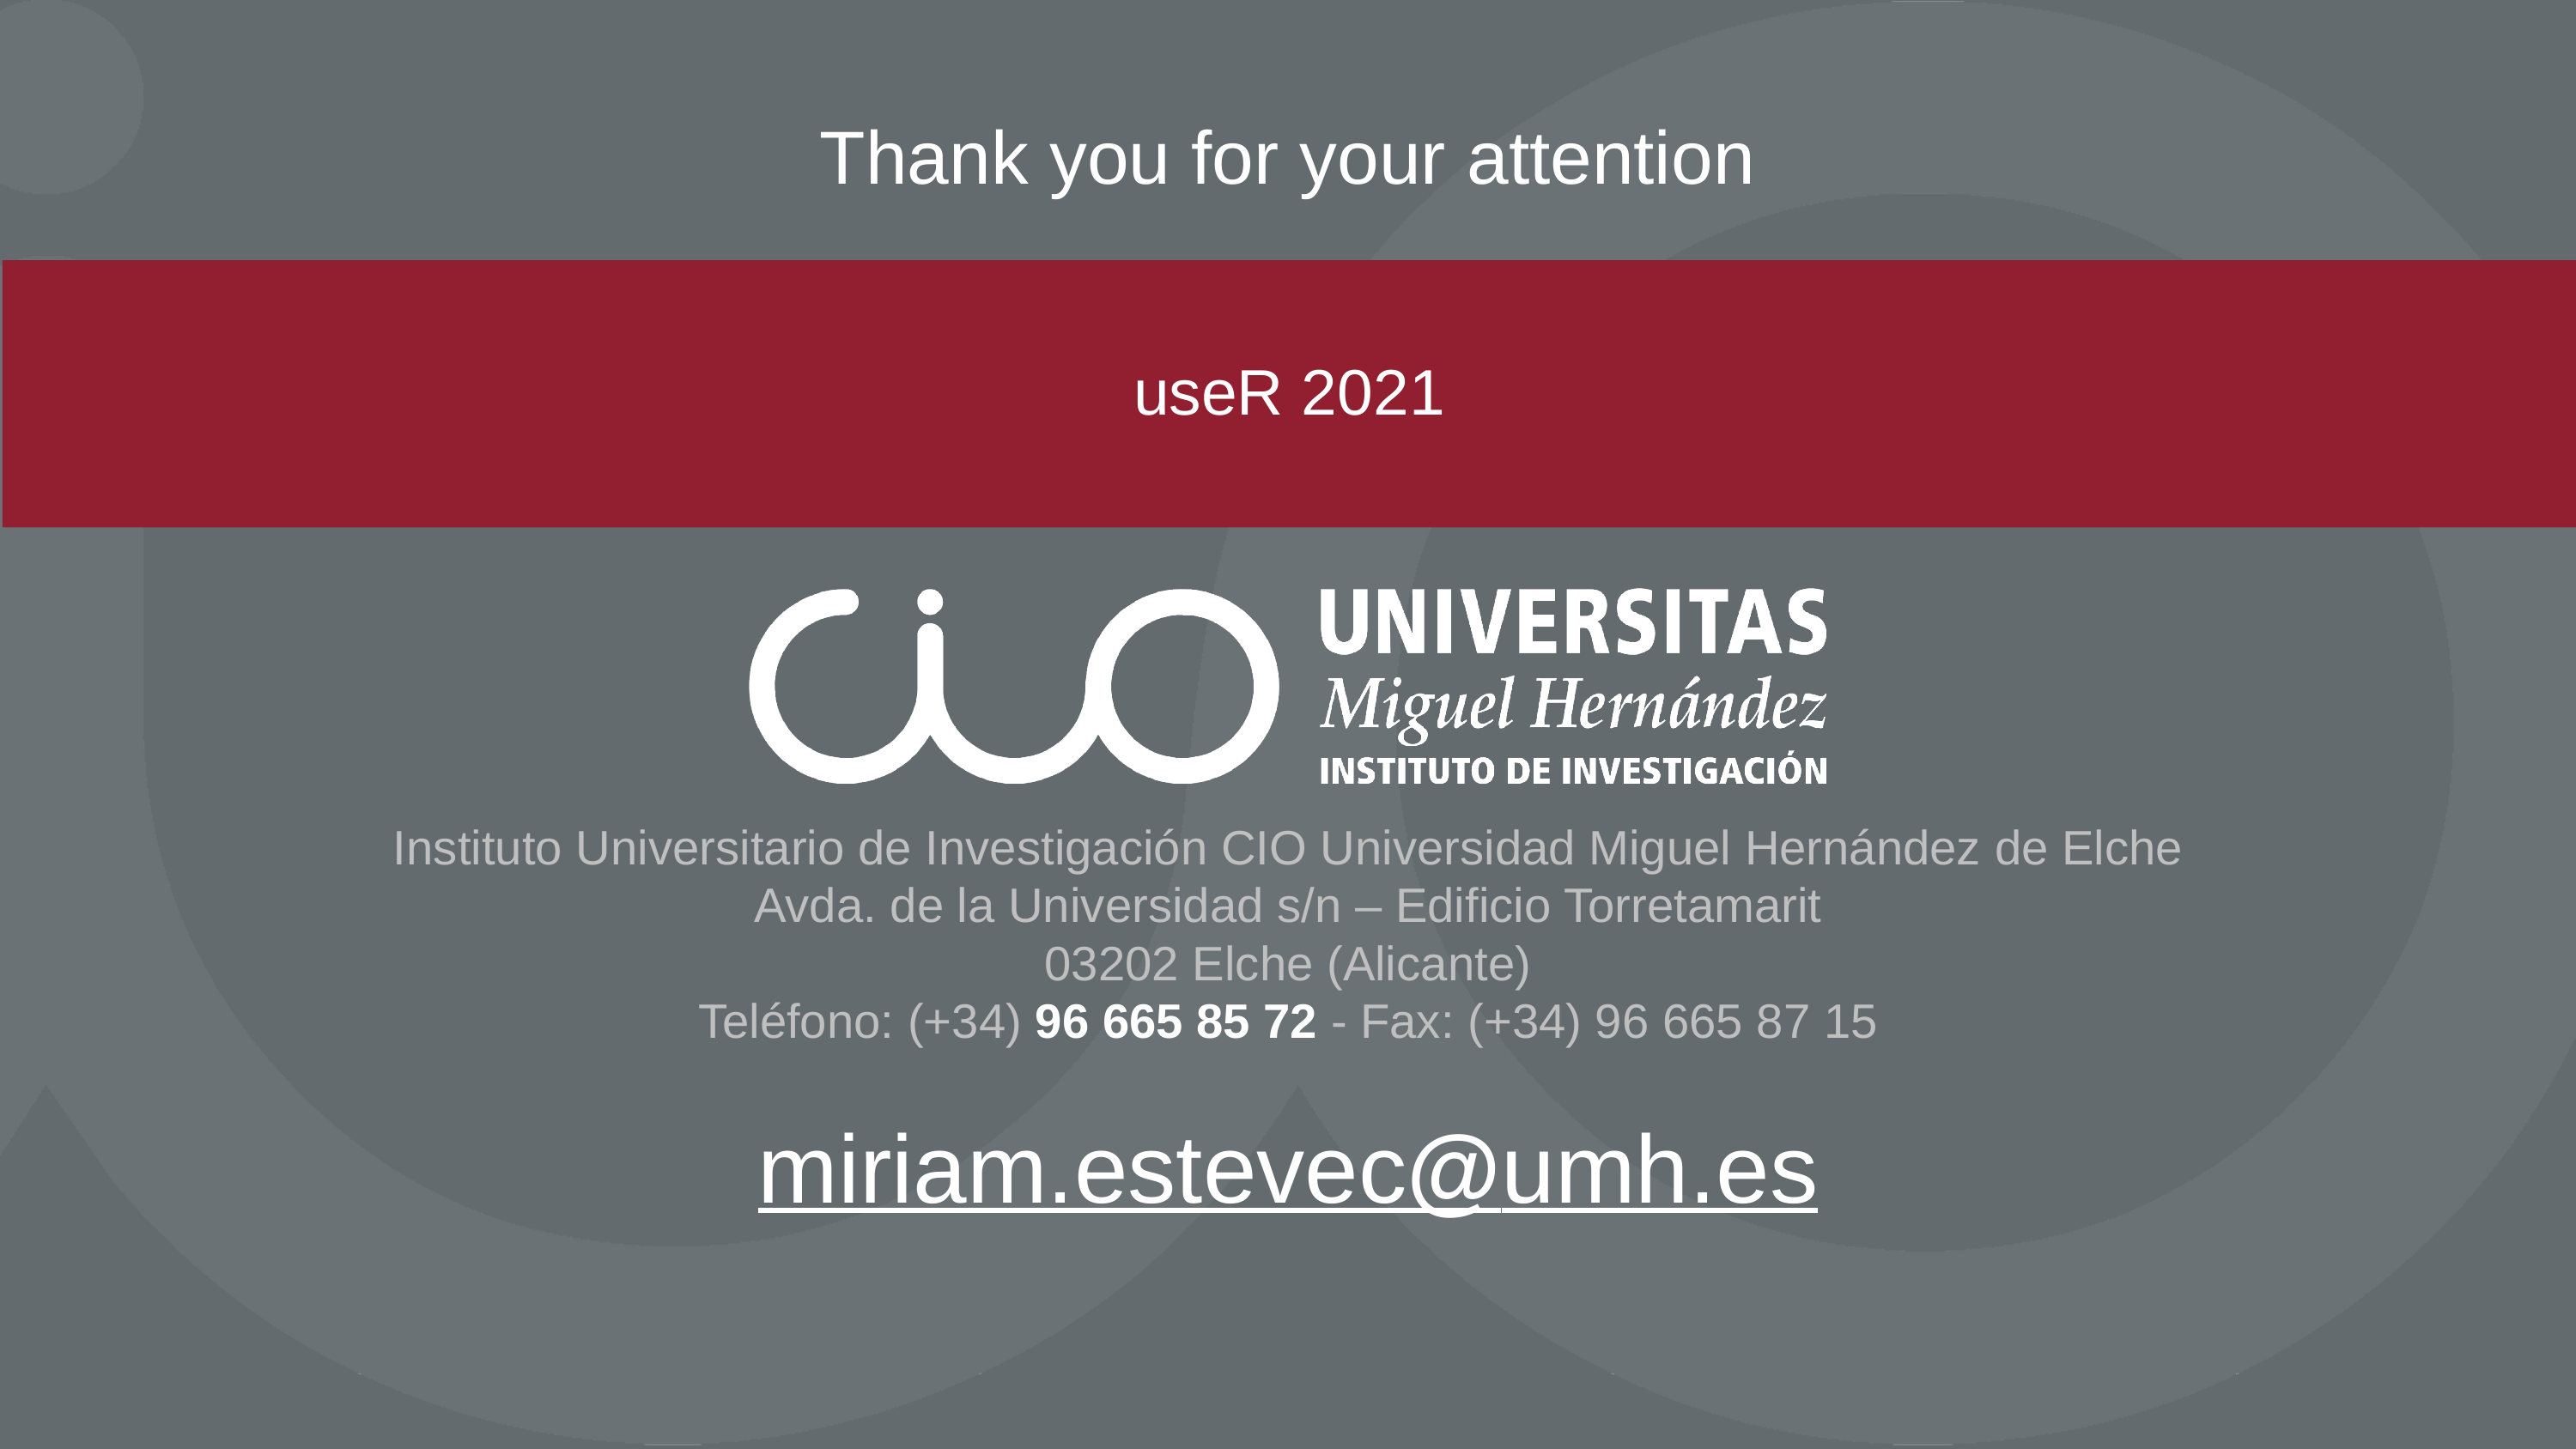

Thank you for your attention
useR 2021